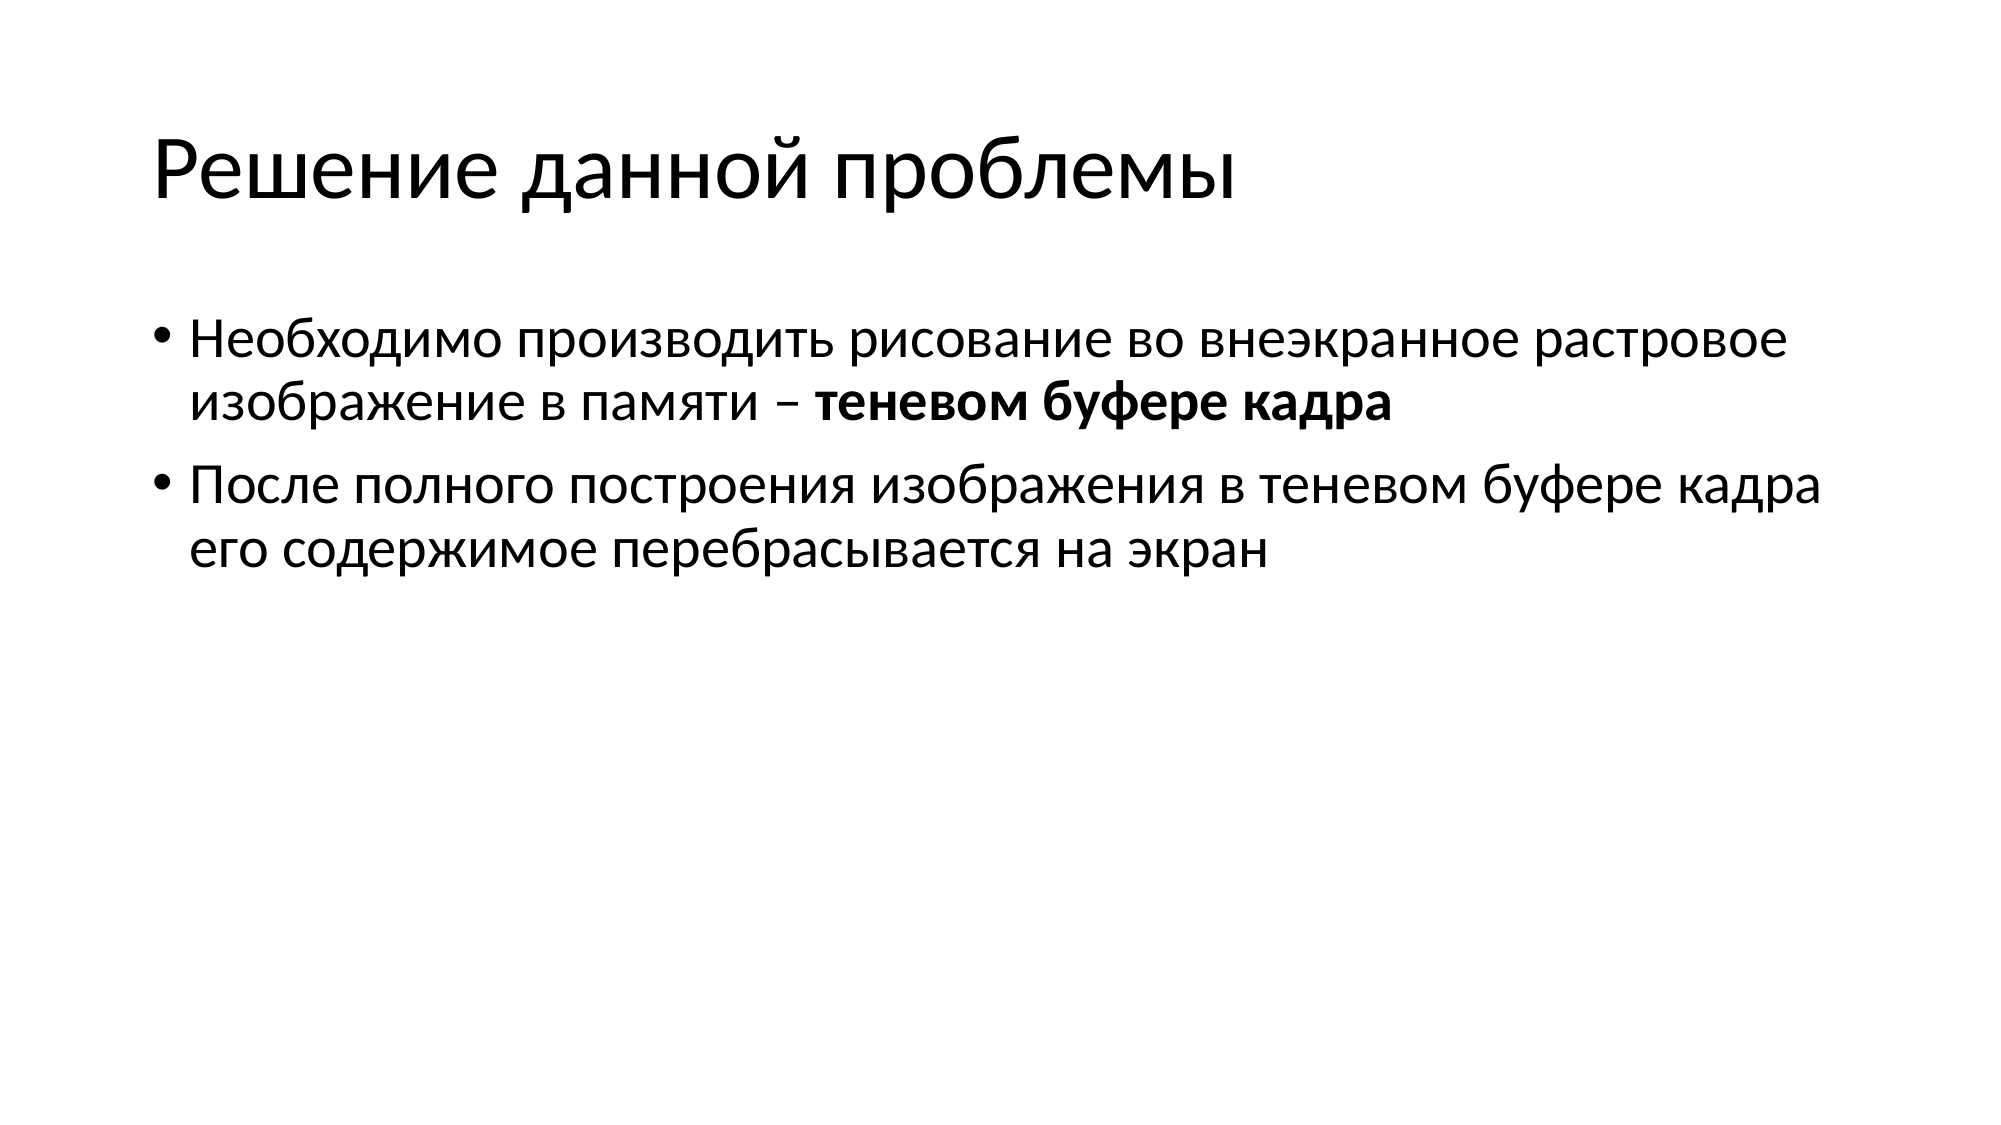

# Решение данной проблемы
Необходимо производить рисование во внеэкранное растровое изображение в памяти – теневом буфере кадра
После полного построения изображения в теневом буфере кадра его содержимое перебрасывается на экран